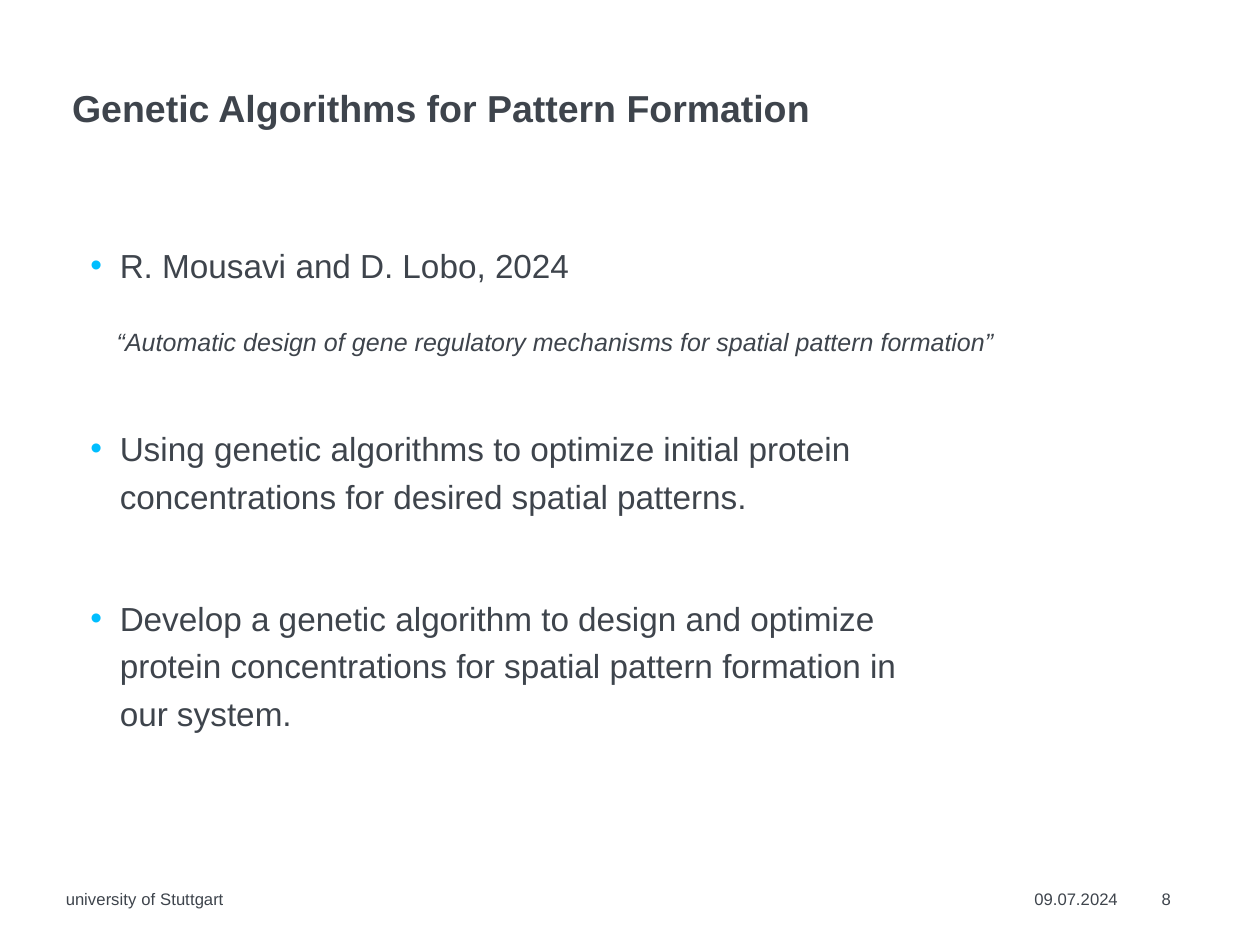

# Genetic Algorithms for Pattern Formation
R. Mousavi and D. Lobo, 2024

Using genetic algorithms to optimize initial protein concentrations for desired spatial patterns.

Develop a genetic algorithm to design and optimize protein concentrations for spatial pattern formation in our system.

“Automatic design of gene regulatory mechanisms for spatial pattern formation”
university of Stuttgart
09.07.2024
8